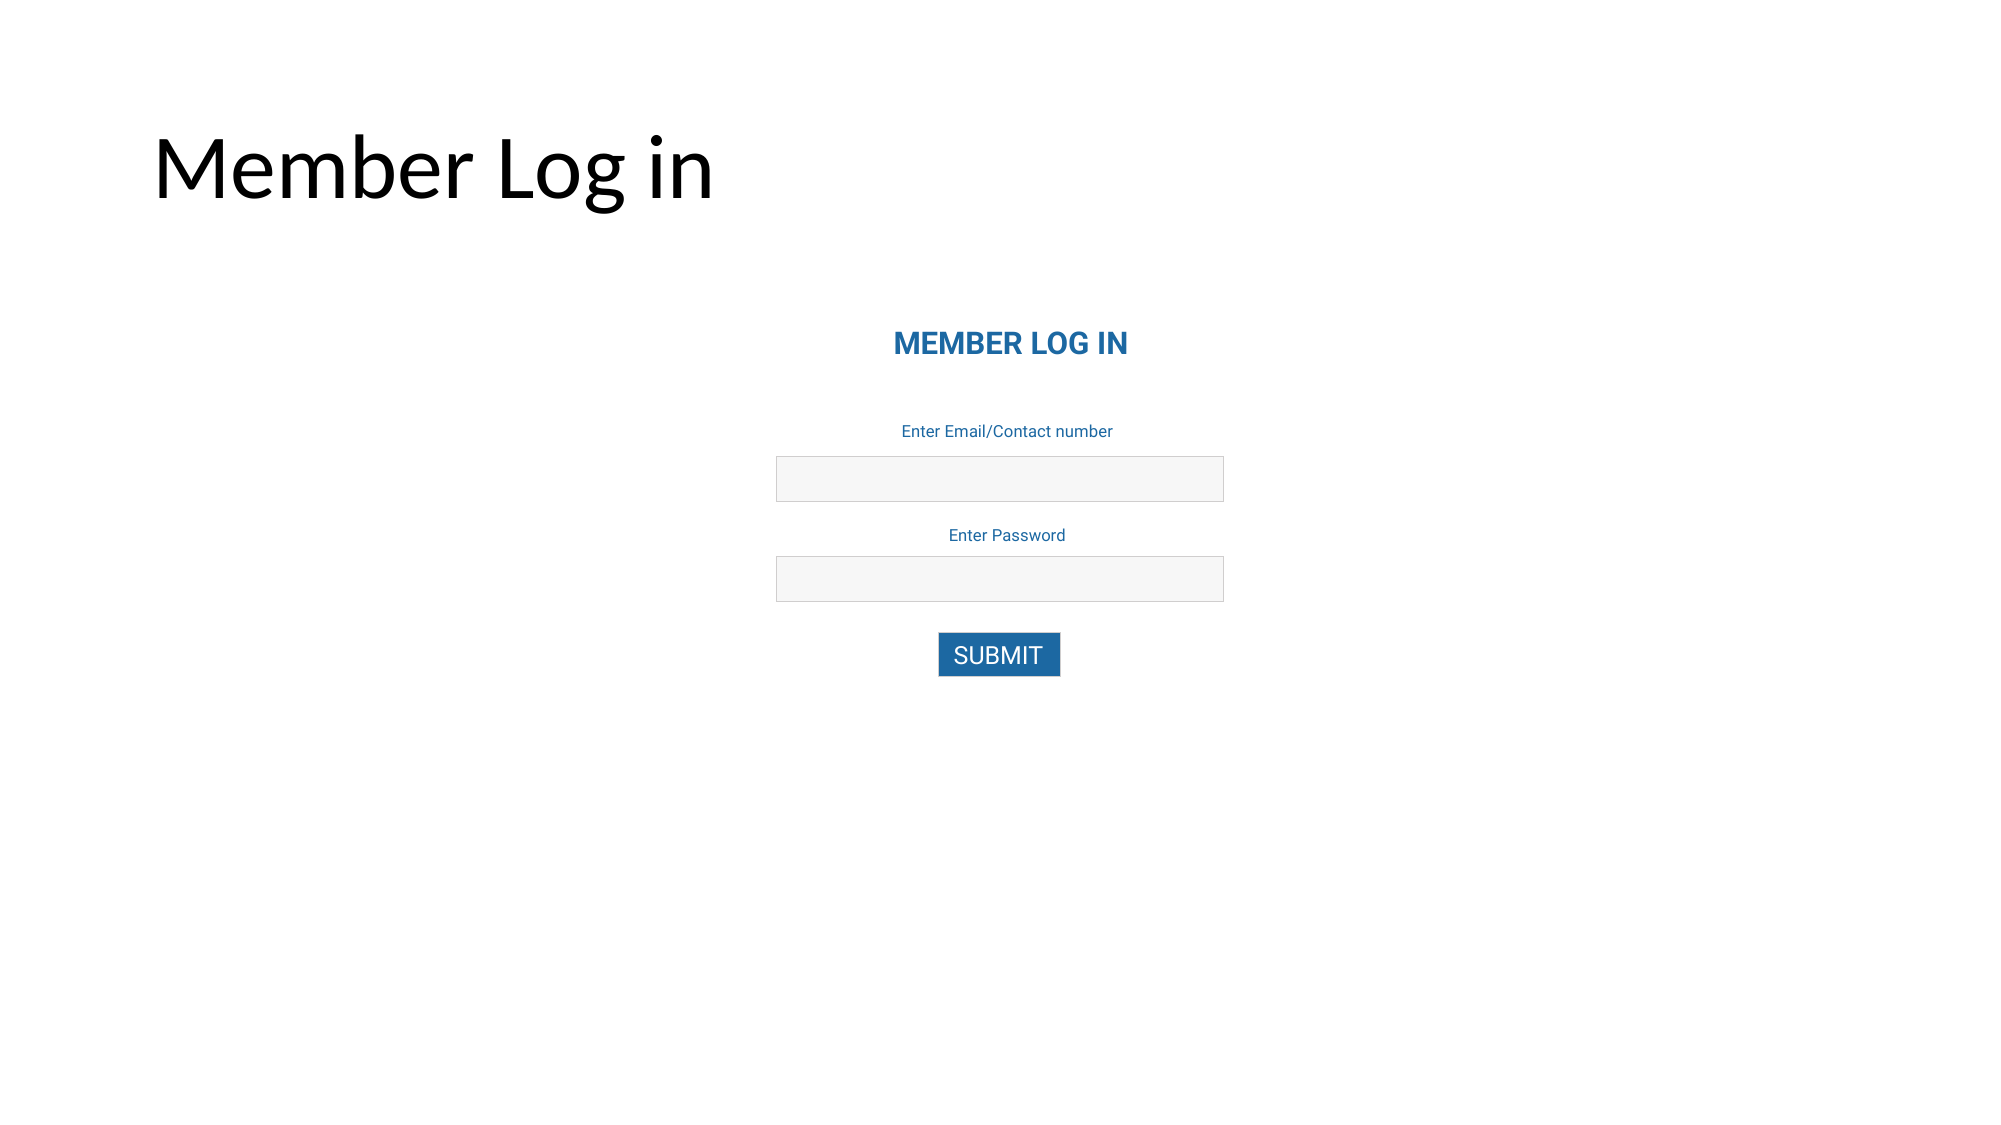

# Member Log in
MEMBER LOG IN
Enter Email/Contact number

Enter Password

SUBMIT